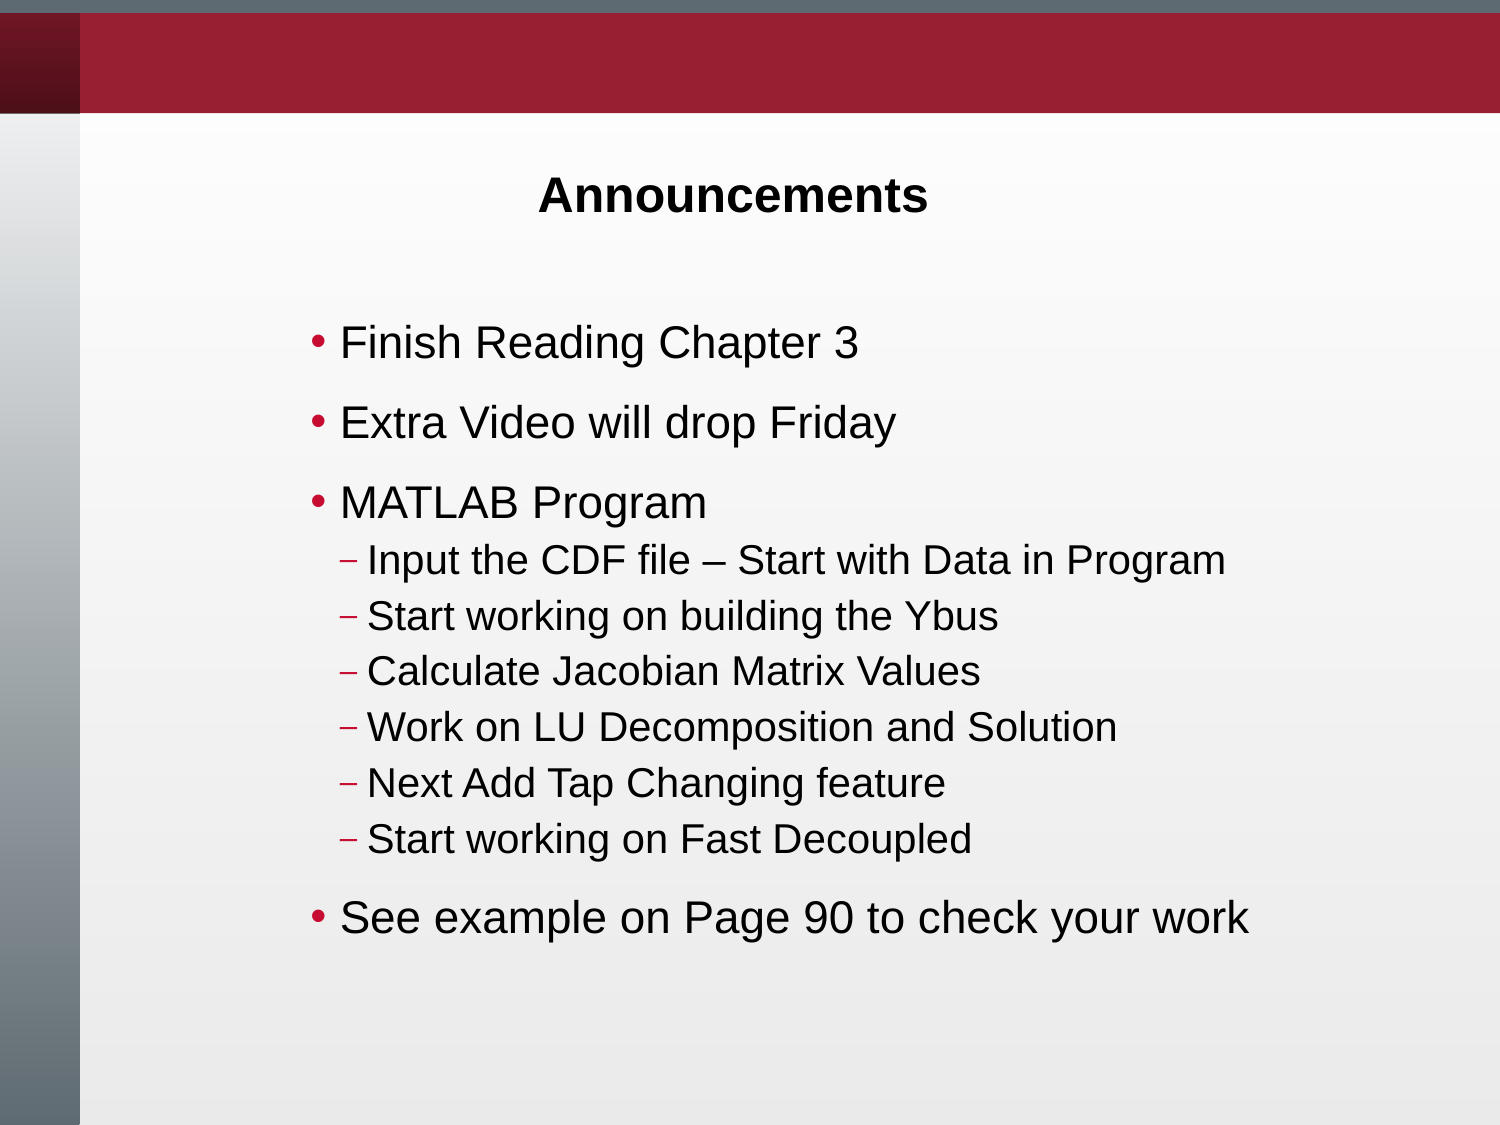

# Announcements
Finish Reading Chapter 3
Extra Video will drop Friday
MATLAB Program
Input the CDF file – Start with Data in Program
Start working on building the Ybus
Calculate Jacobian Matrix Values
Work on LU Decomposition and Solution
Next Add Tap Changing feature
Start working on Fast Decoupled
See example on Page 90 to check your work